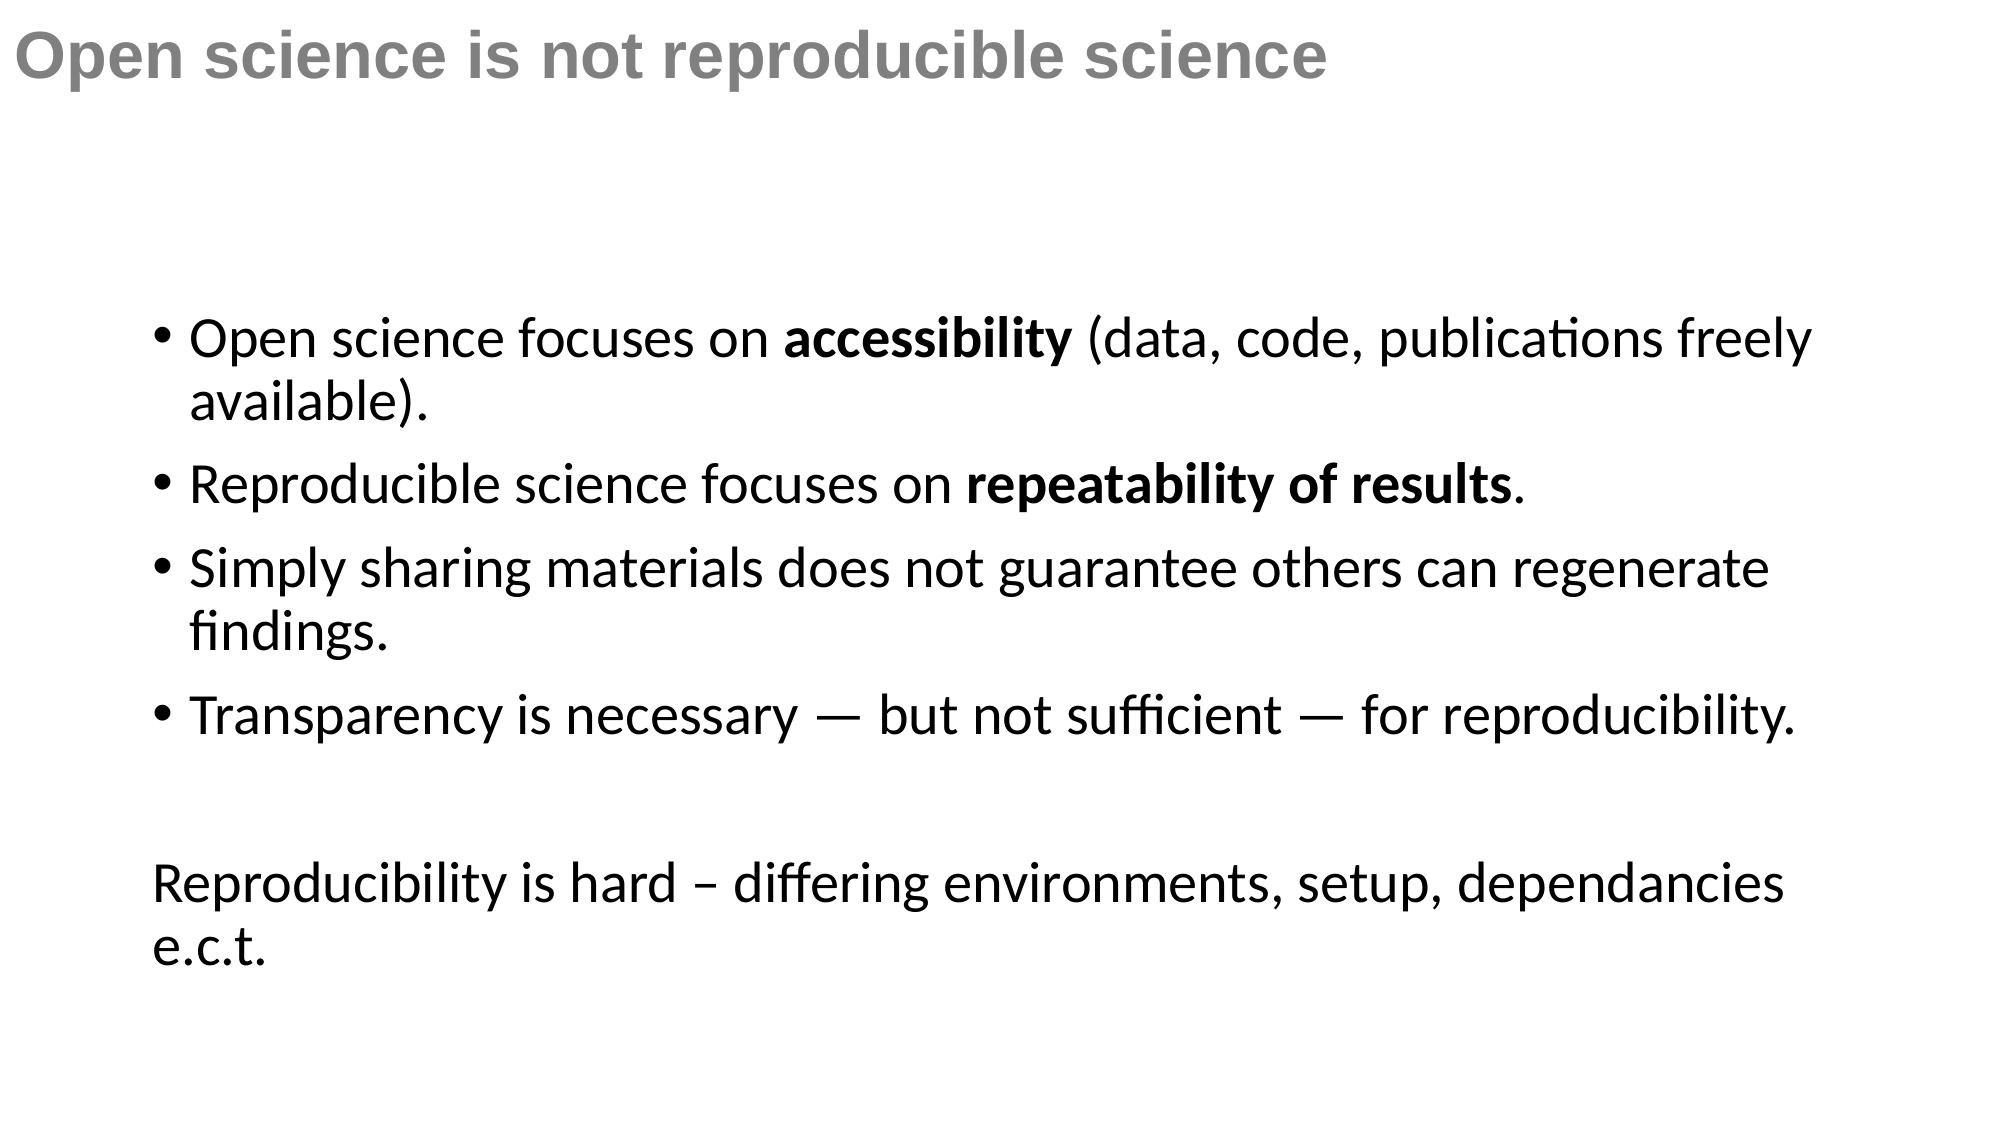

Open science is not reproducible science
Open science focuses on accessibility (data, code, publications freely available).
Reproducible science focuses on repeatability of results.
Simply sharing materials does not guarantee others can regenerate findings.
Transparency is necessary — but not sufficient — for reproducibility.

Reproducibility is hard – differing environments, setup, dependancies e.c.t.